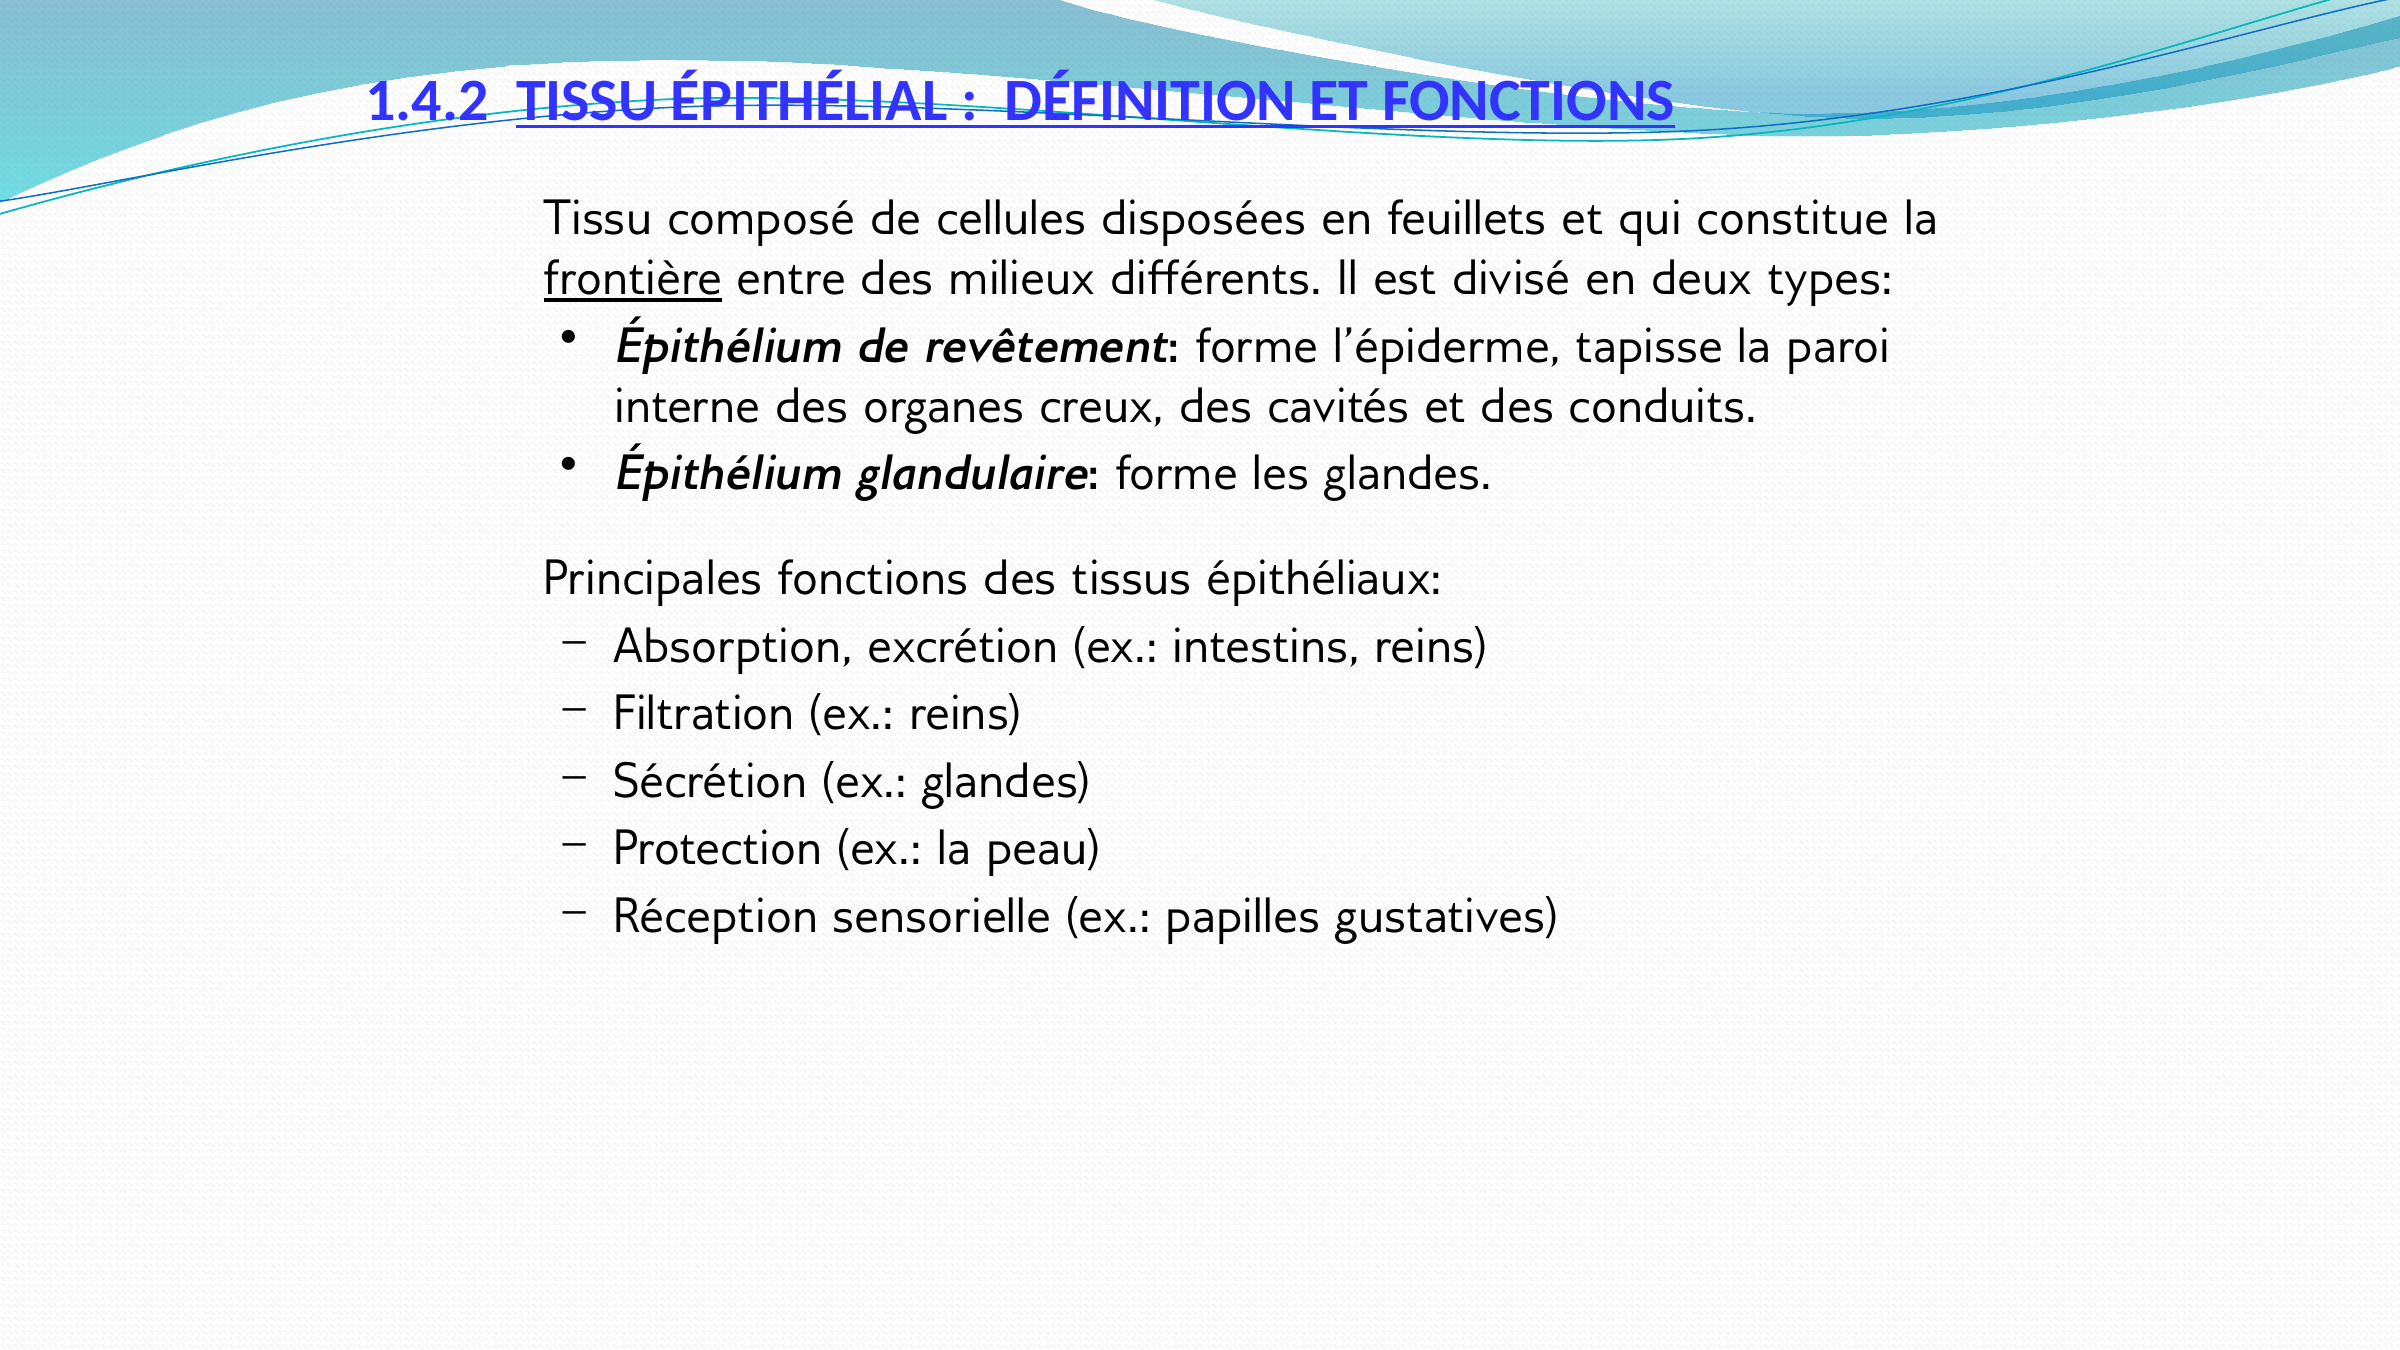

1.4.2  TISSU ÉPITHÉLIAL :  DÉFINITION ET FONCTIONS
Tissu composé de cellules disposées en feuillets et qui constitue la frontière entre des milieux différents. Il est divisé en deux types:
Épithélium de revêtement: forme l’épiderme, tapisse la paroi interne des organes creux, des cavités et des conduits.
Épithélium glandulaire: forme les glandes.
Principales fonctions des tissus épithéliaux:
Absorption, excrétion (ex.: intestins, reins)
Filtration (ex.: reins)
Sécrétion (ex.: glandes)
Protection (ex.: la peau)
Réception sensorielle (ex.: papilles gustatives)